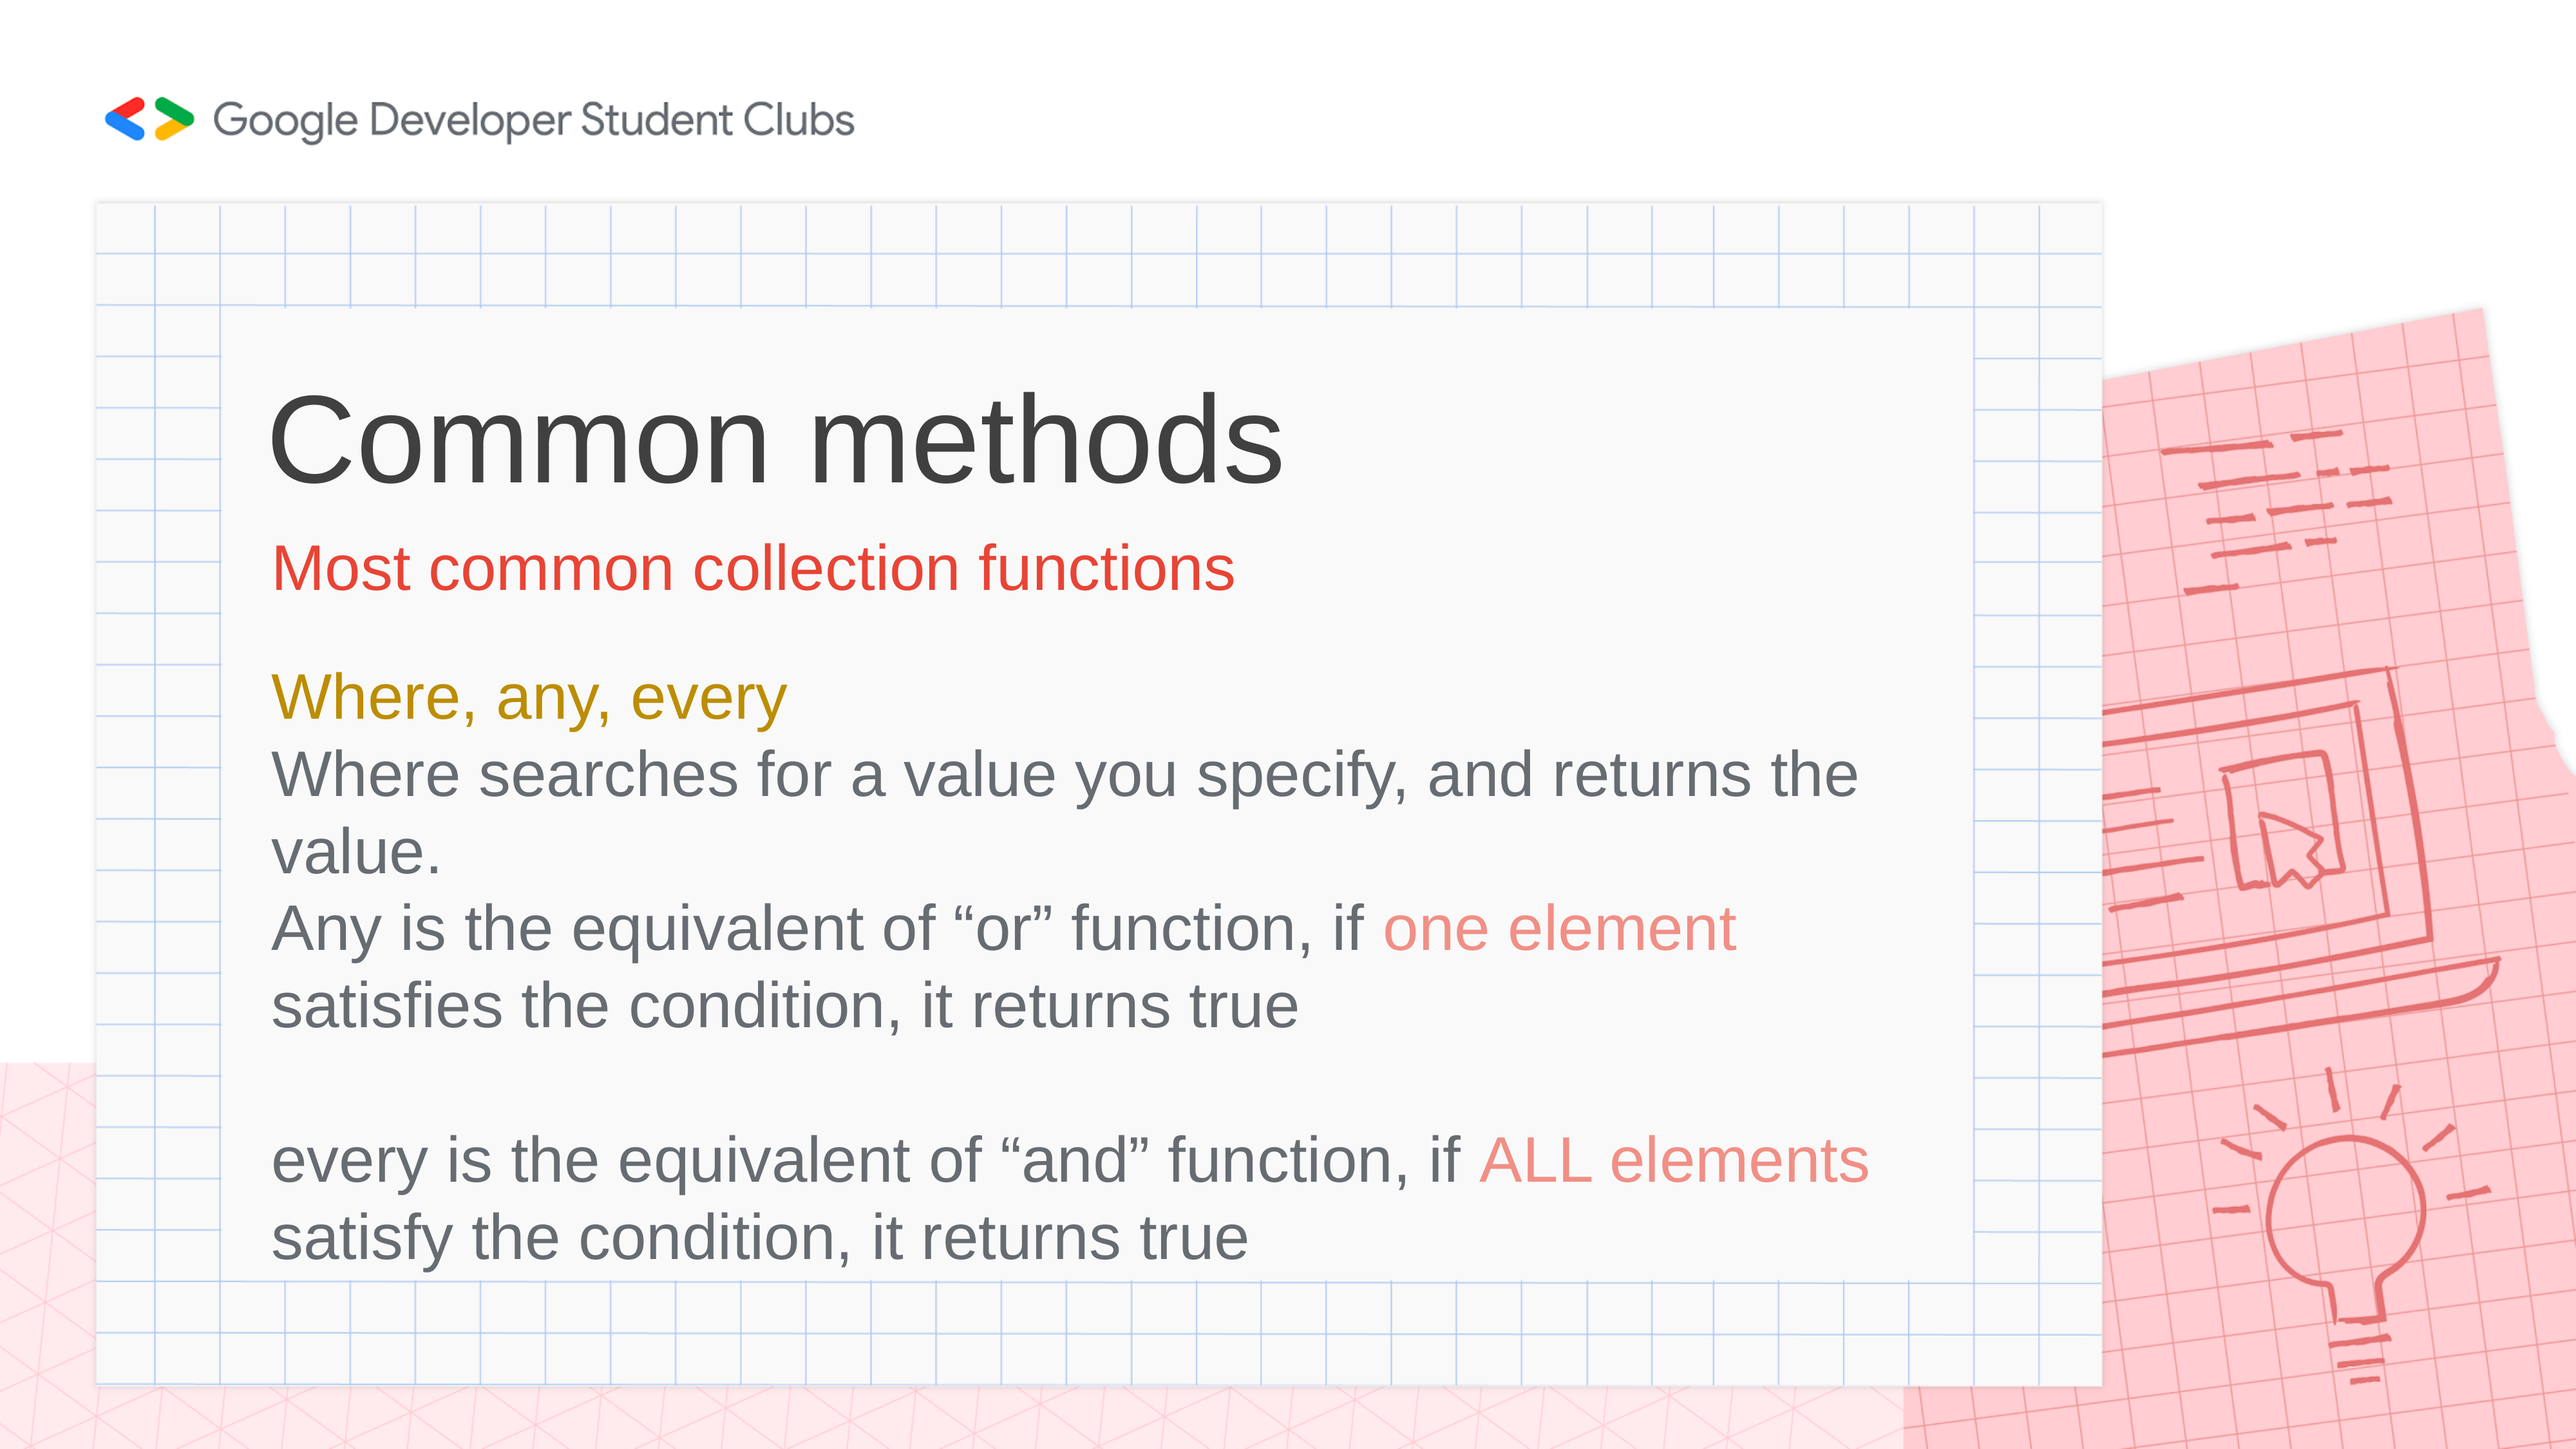

# Common methods
Most common collection functions
Where, any, every
Where searches for a value you specify, and returns the value.
Any is the equivalent of “or” function, if one element satisfies the condition, it returns true

every is the equivalent of “and” function, if ALL elements satisfy the condition, it returns true